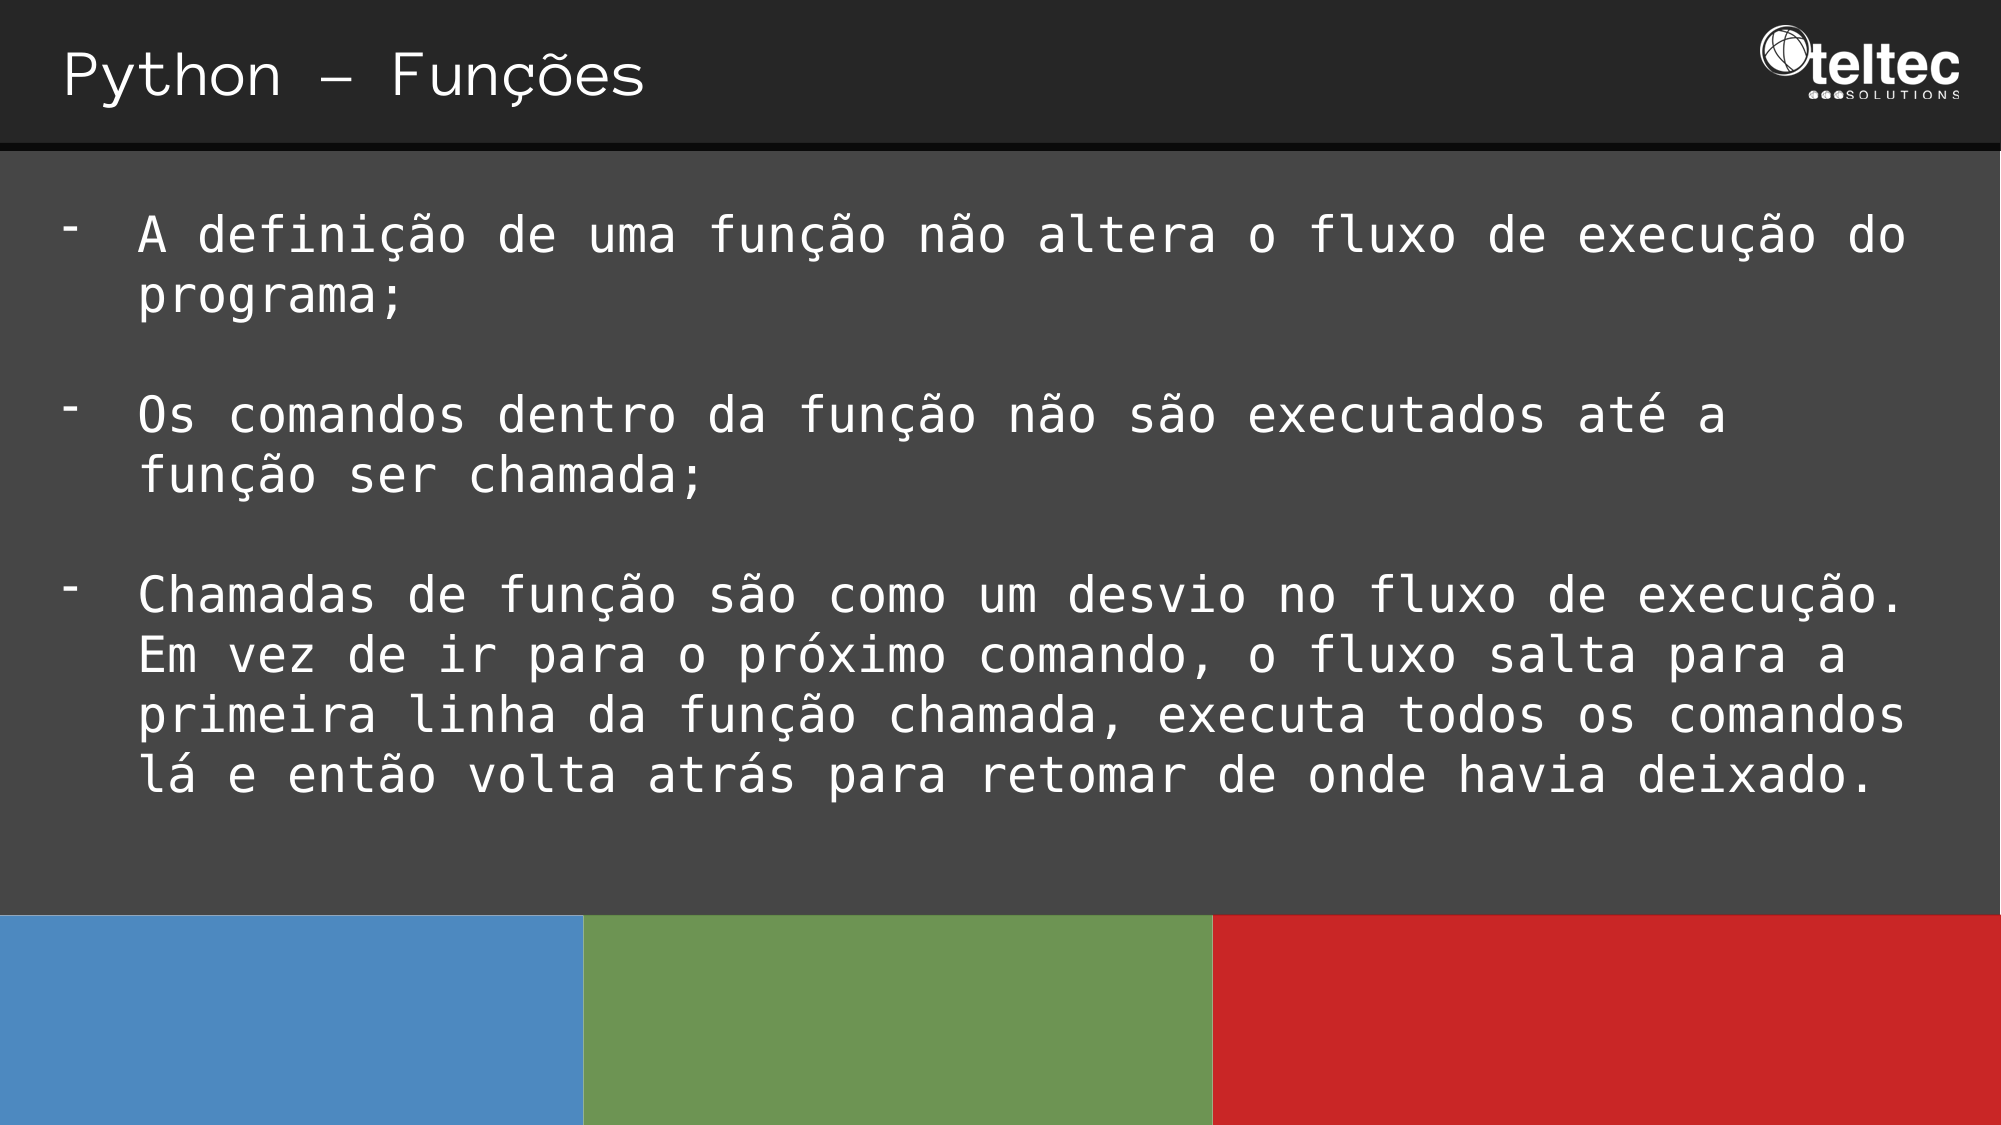

Python – Funções
A definição de uma função não altera o fluxo de execução do programa;

Os comandos dentro da função não são executados até a função ser chamada;

Chamadas de função são como um desvio no fluxo de execução. Em vez de ir para o próximo comando, o fluxo salta para a primeira linha da função chamada, executa todos os comandos lá e então volta atrás para retomar de onde havia deixado.